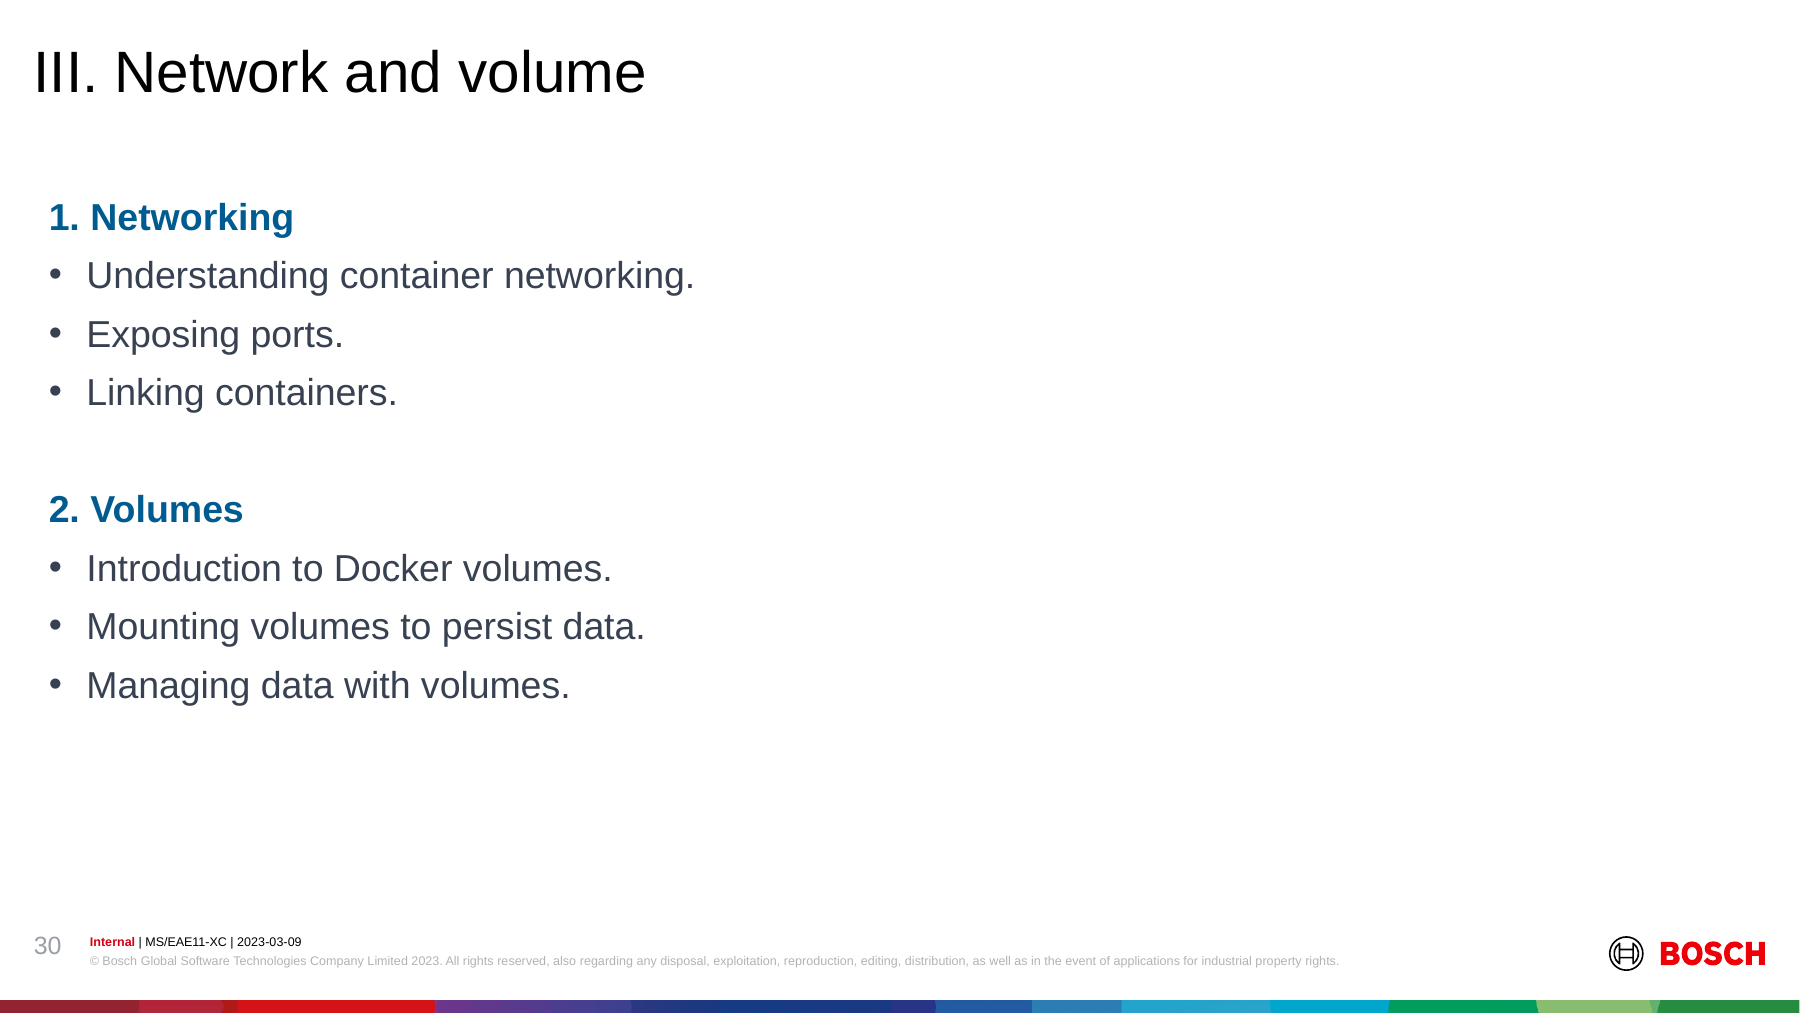

III. Network and volume
1. Networking
Understanding container networking.
Exposing ports.
Linking containers.

2. Volumes
Introduction to Docker volumes.
Mounting volumes to persist data.
Managing data with volumes.

30